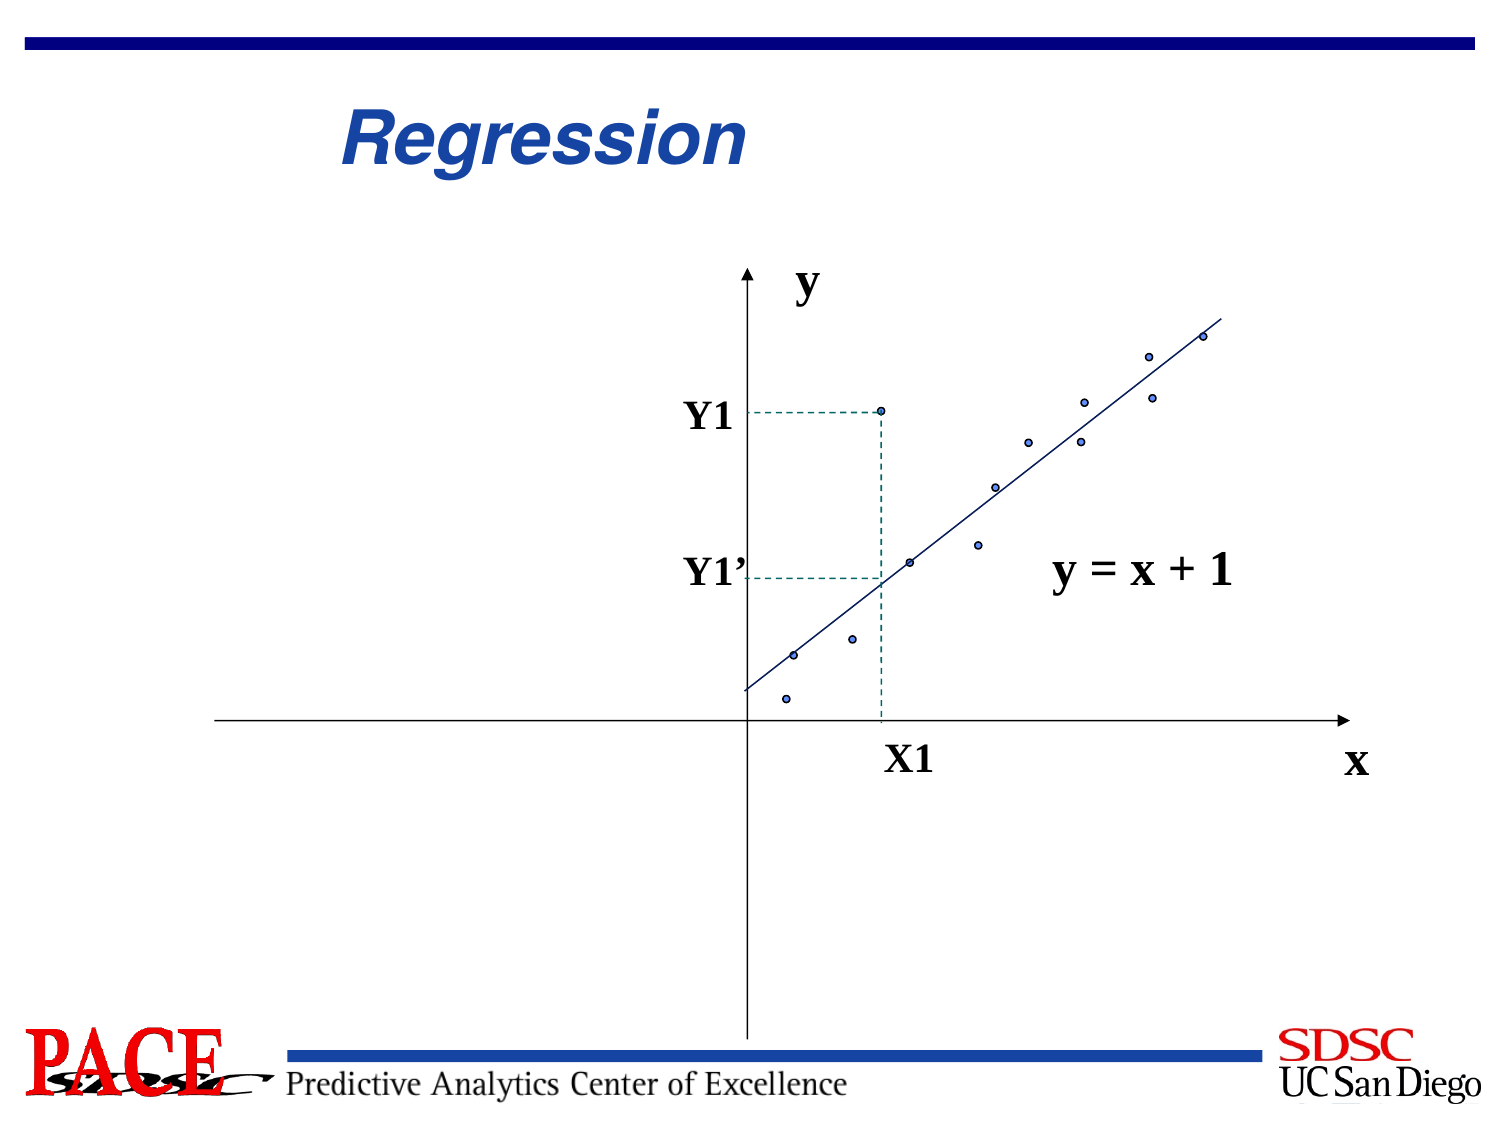

# Regression
y

Y1

y = x + 1
Y1’

x

X1